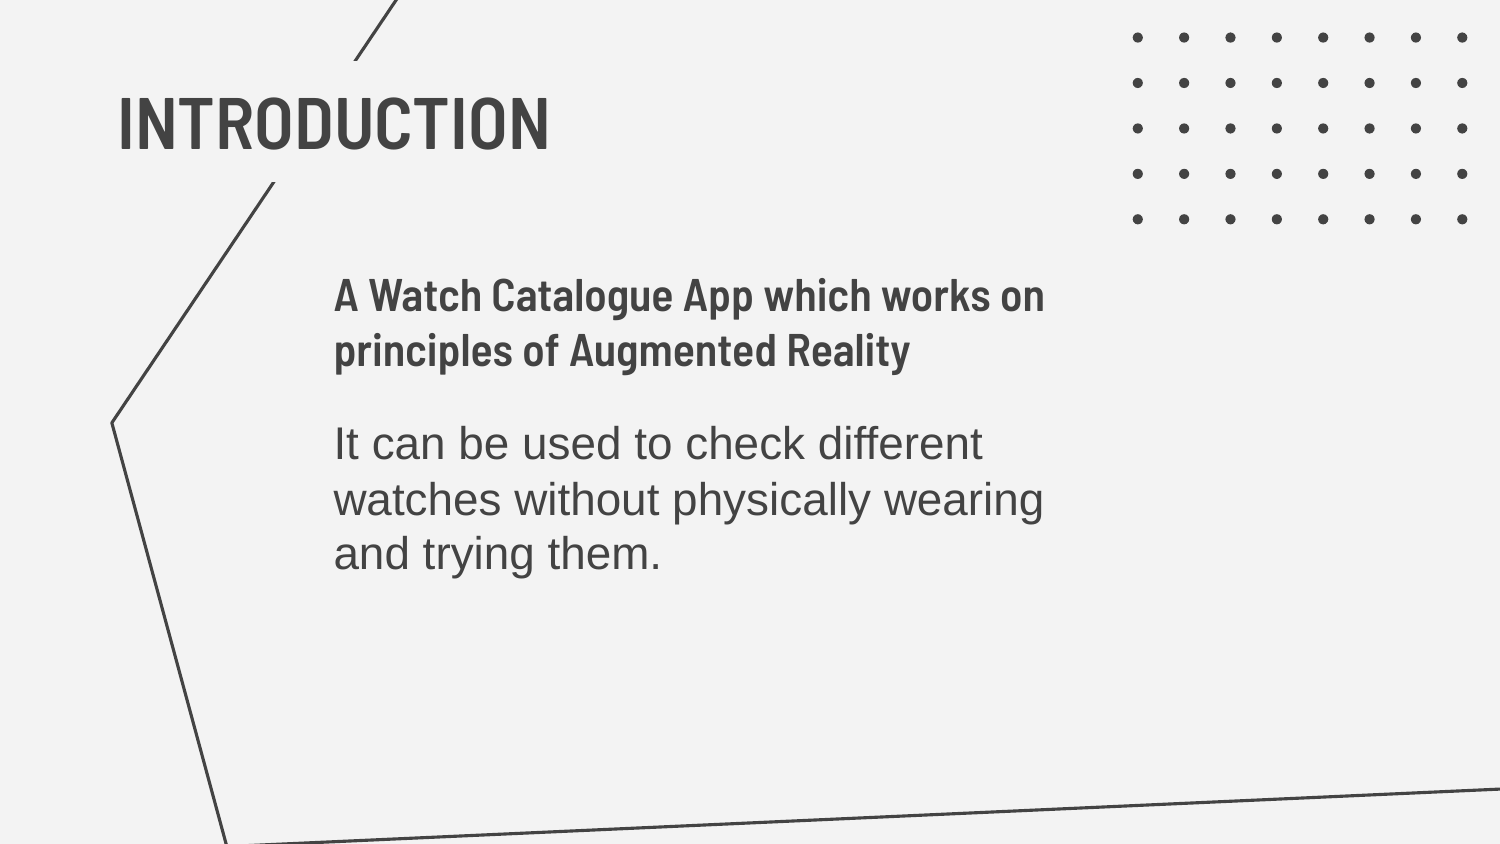

INTRODUCTION

# A Watch Catalogue App which works on principles of Augmented Reality

It can be used to check different watches without physically wearing and trying them.